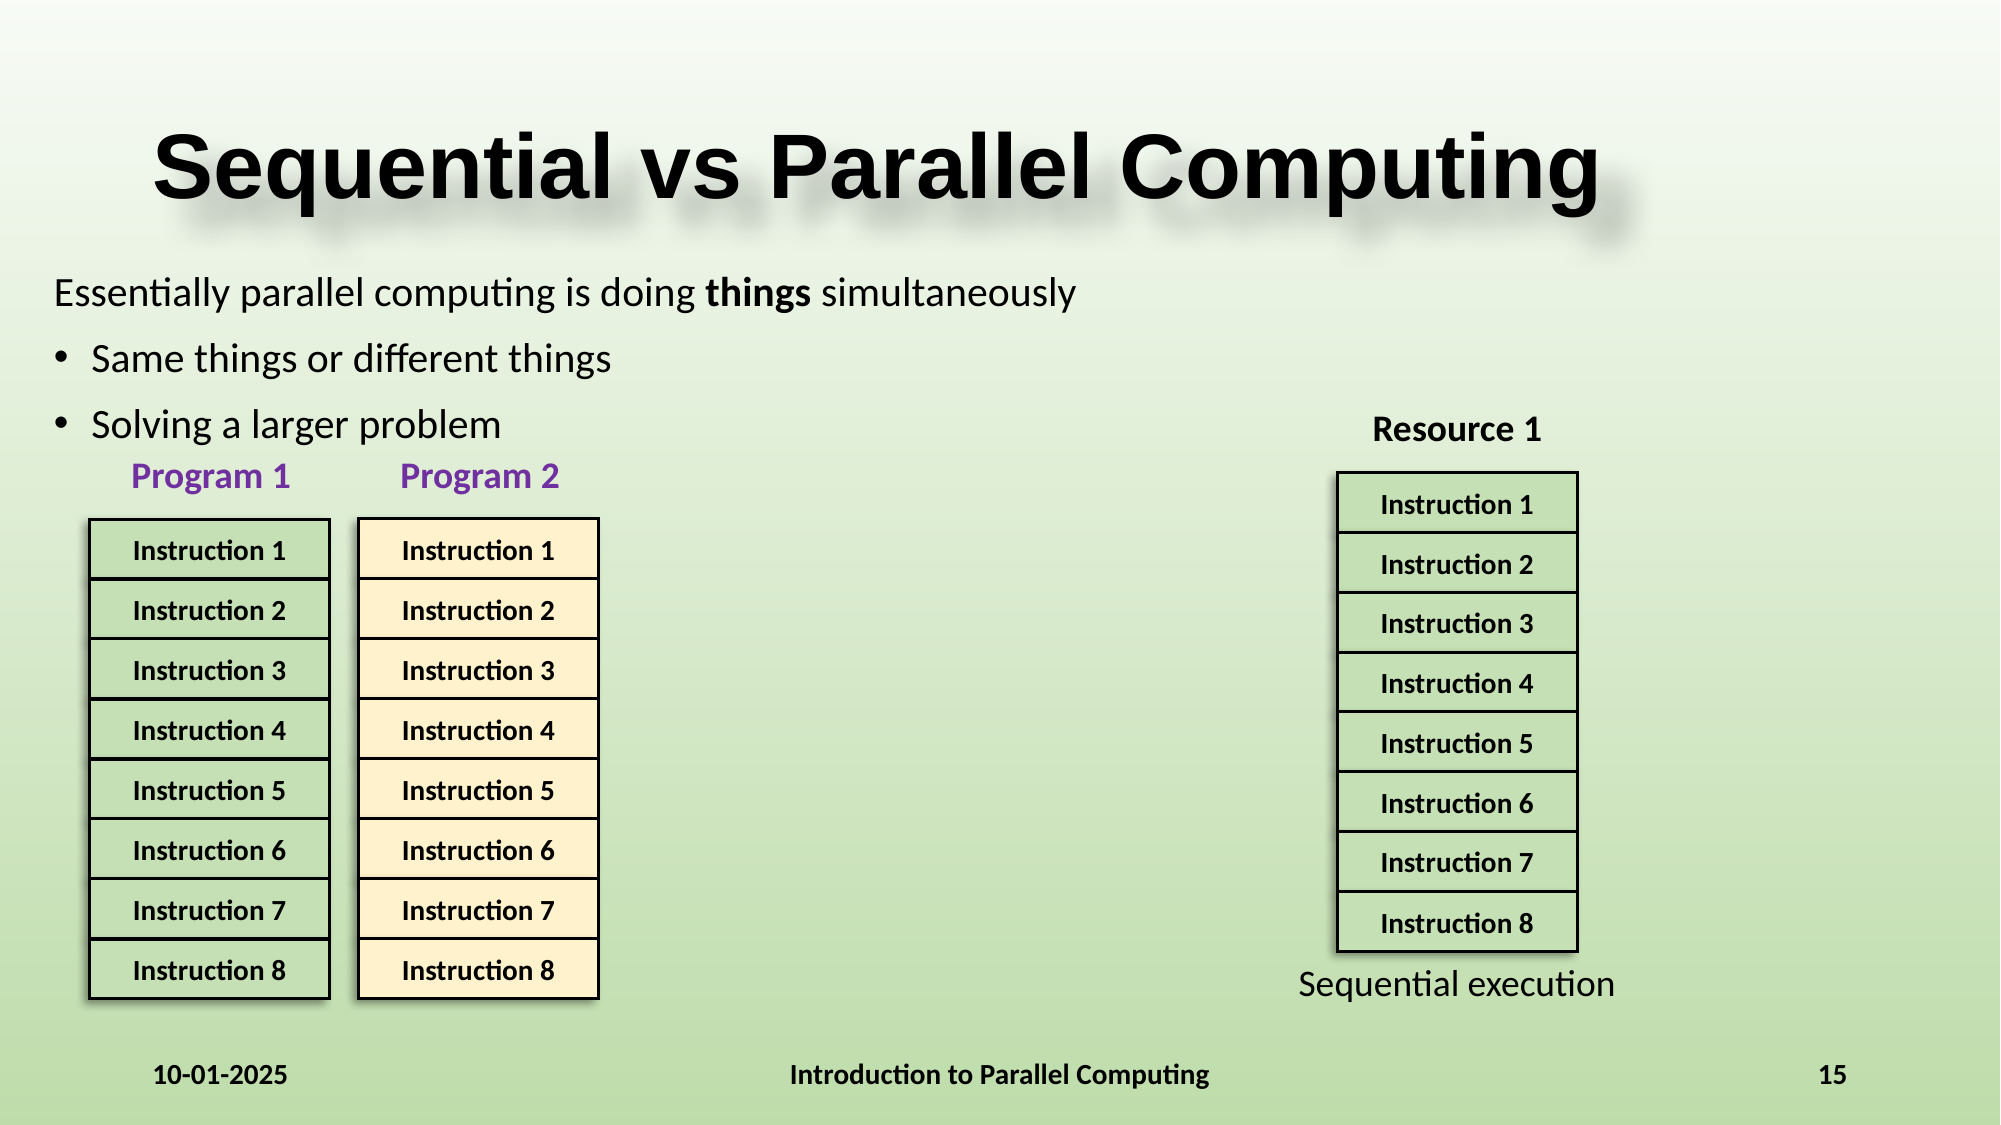

# Sequential vs Parallel Computing
Essentially parallel computing is doing things simultaneously
Same things or different things
Solving a larger problem
Resource 1
Program 2
Program 1
Instruction 1
Instruction 1
Instruction 1
Instruction 2
Instruction 2
Instruction 2
Instruction 3
Instruction 3
Instruction 3
Instruction 4
Instruction 4
Instruction 4
Instruction 5
Instruction 5
Instruction 5
Instruction 6
Instruction 6
Instruction 6
Instruction 7
Instruction 7
Instruction 7
Instruction 8
Instruction 8
Instruction 8
Sequential execution
10-01-2025
Introduction to Parallel Computing
15